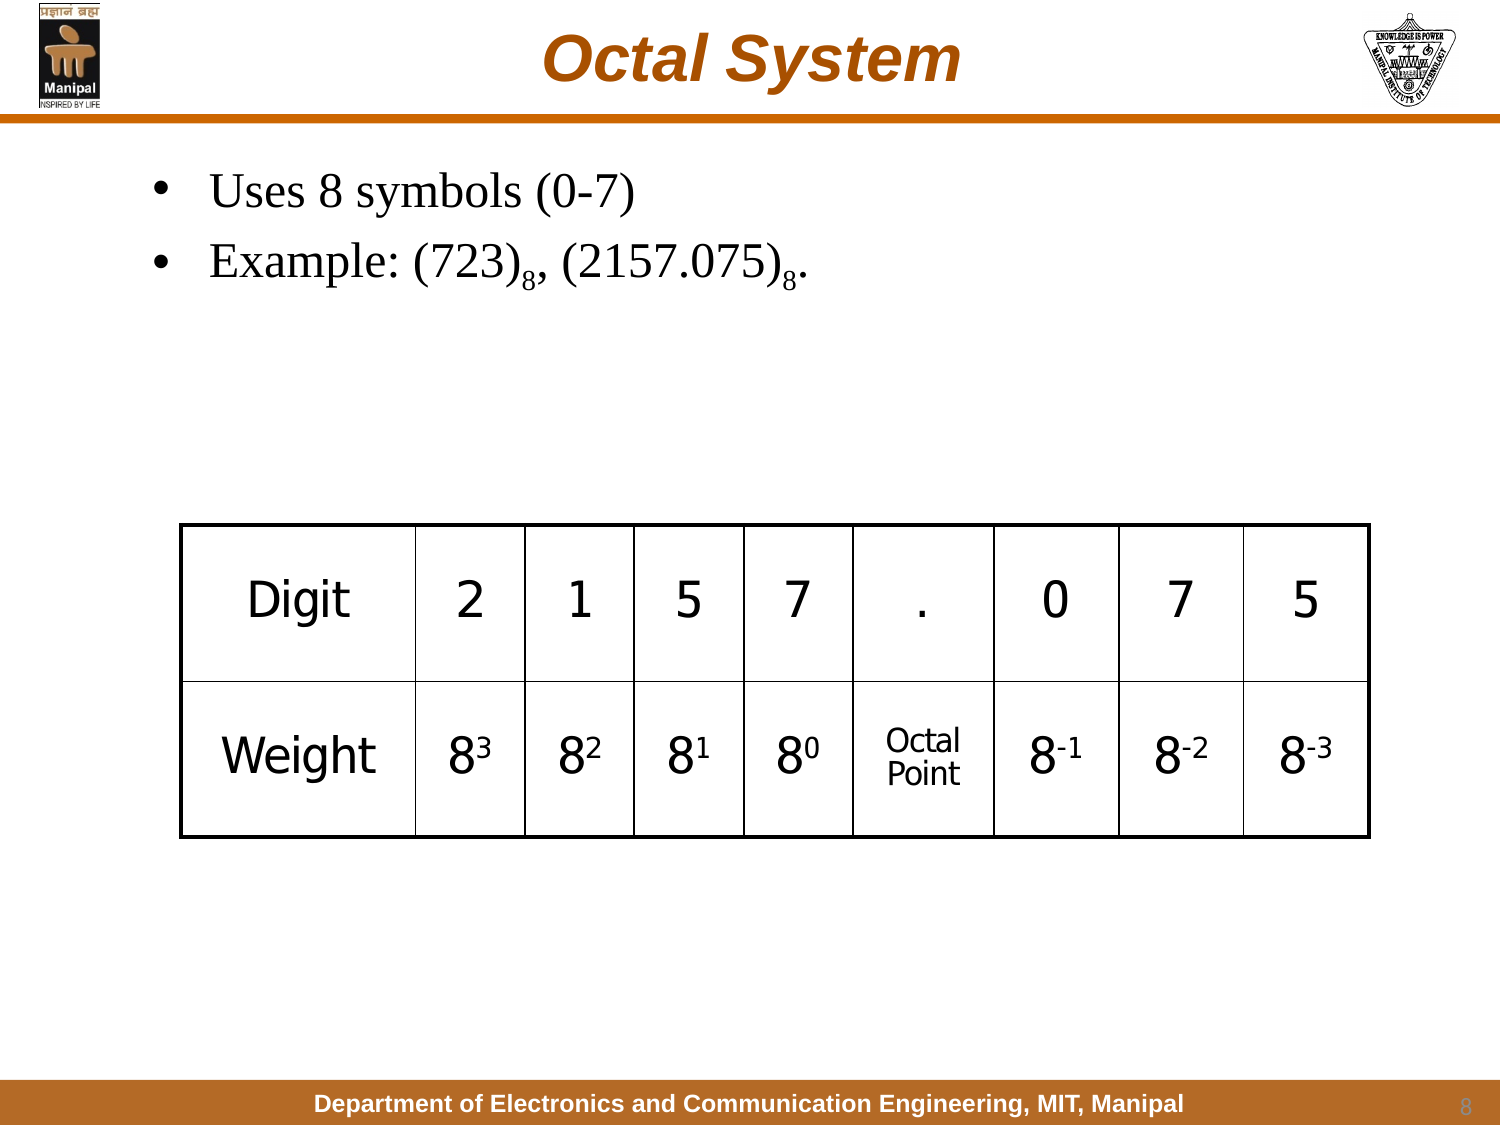

# Octal System
Uses 8 symbols (0-7)
Example: (723)8, (2157.075)8.
| Digit | 2 | 1 | 5 | 7 | . | 0 | 7 | 5 |
| --- | --- | --- | --- | --- | --- | --- | --- | --- |
| Weight | 83 | 82 | 81 | 80 | Octal Point | 8-1 | 8-2 | 8-3 |
8